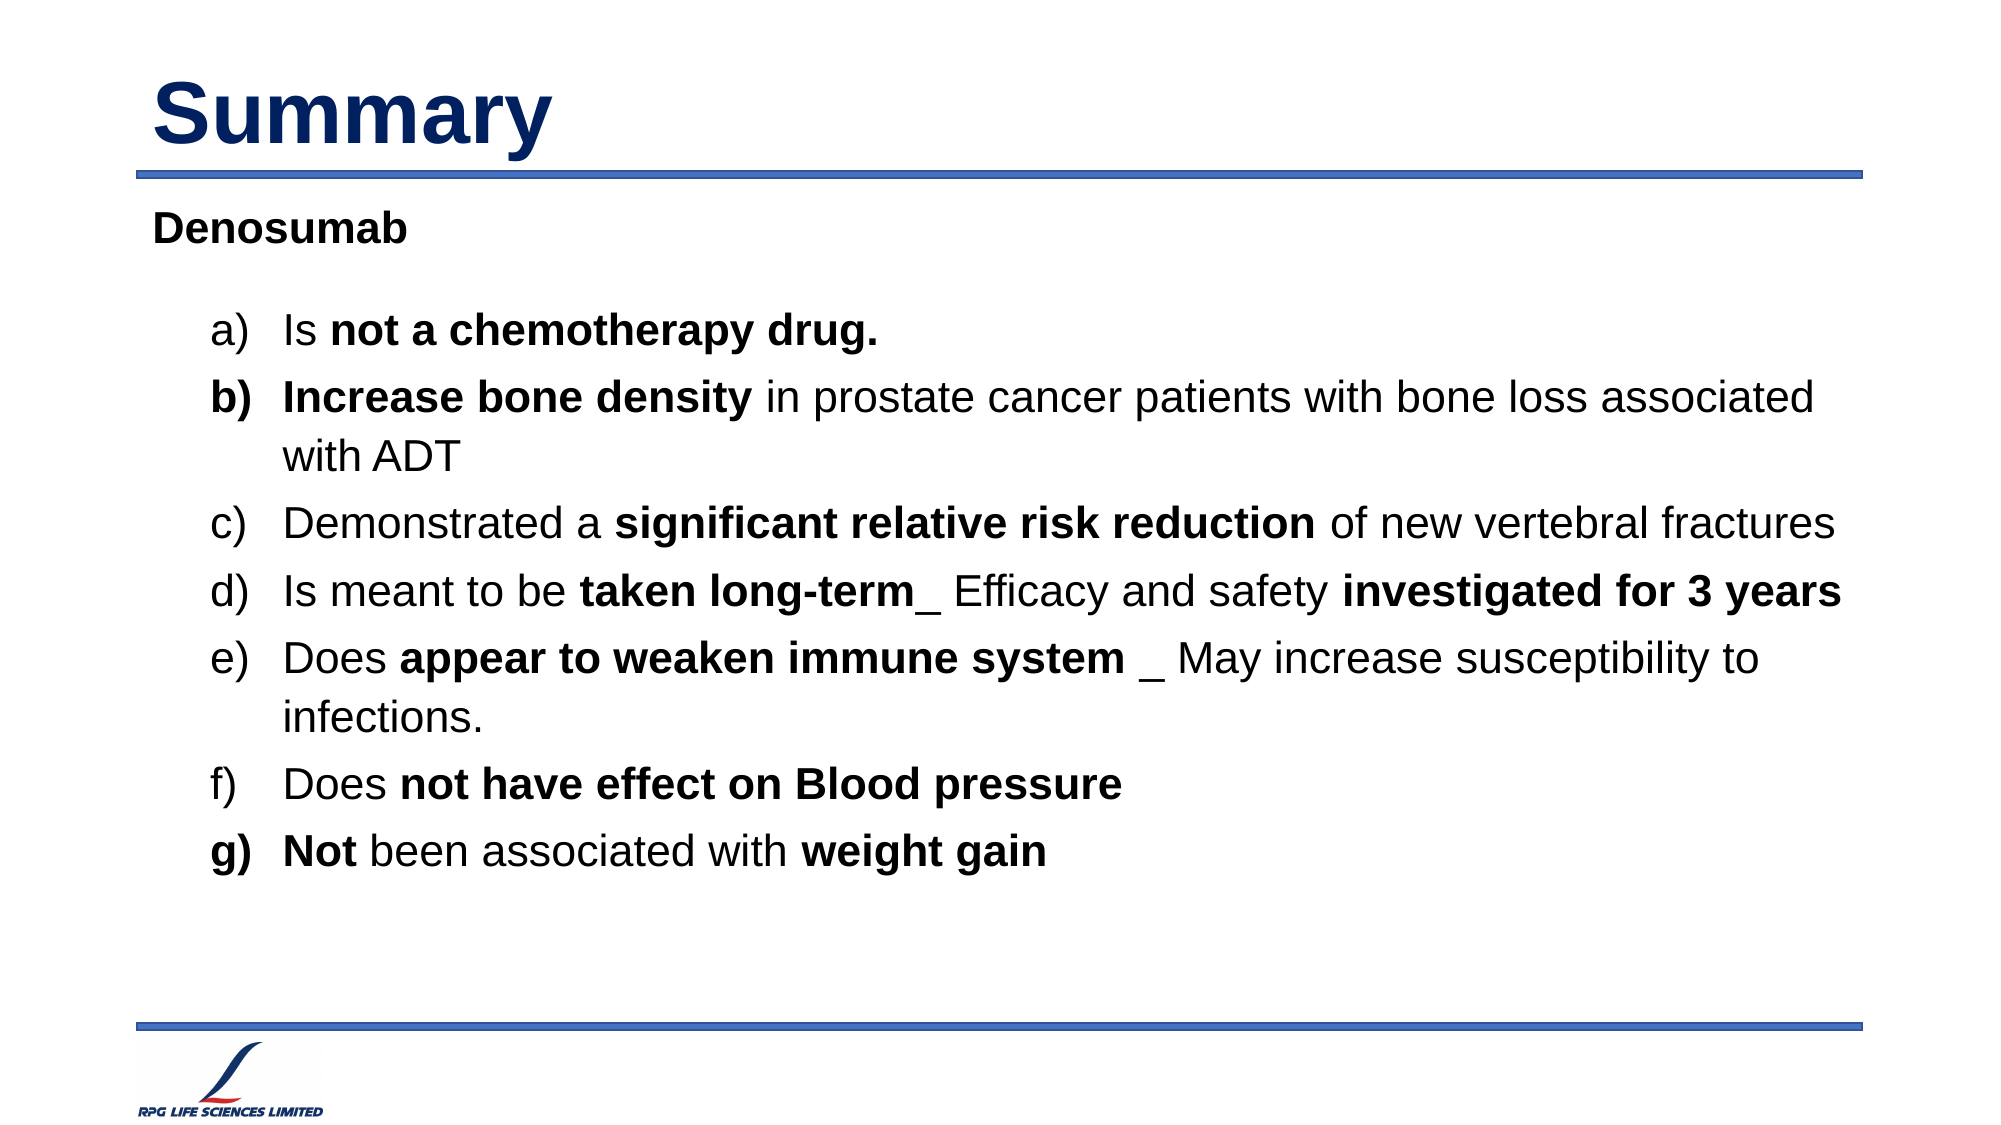

# Summary
Denosumab

Is not a chemotherapy drug.
Increase bone density in prostate cancer patients with bone loss associated with ADT
Demonstrated a significant relative risk reduction of new vertebral fractures
Is meant to be taken long-term_ Efficacy and safety investigated for 3 years
Does appear to weaken immune system _ May increase susceptibility to infections.
Does not have effect on Blood pressure
Not been associated with weight gain